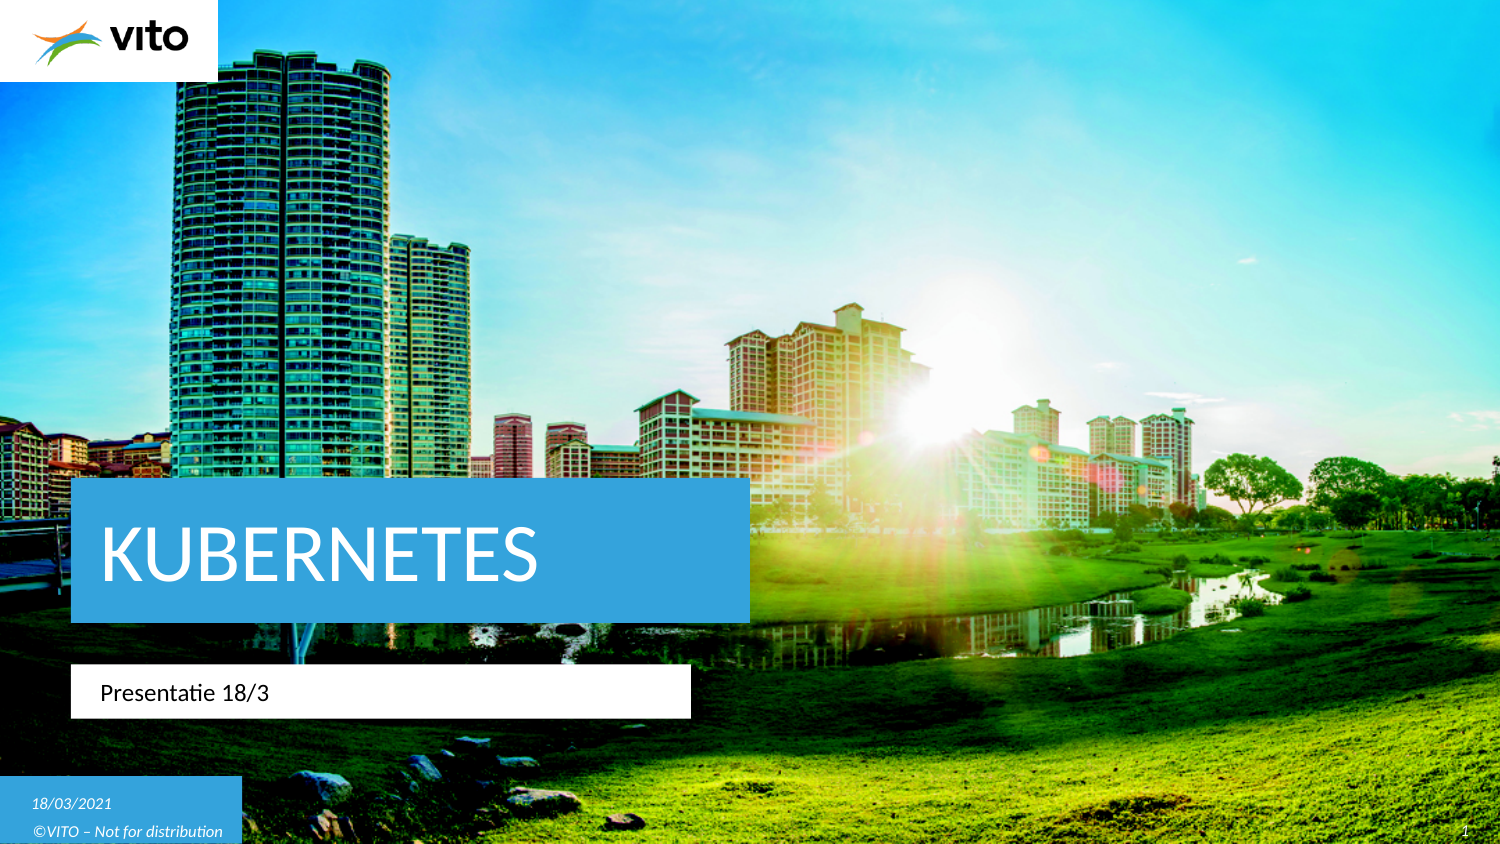

# Kubernetes
Presentatie 18/3
18/03/2021
1
©VITO – Not for distribution